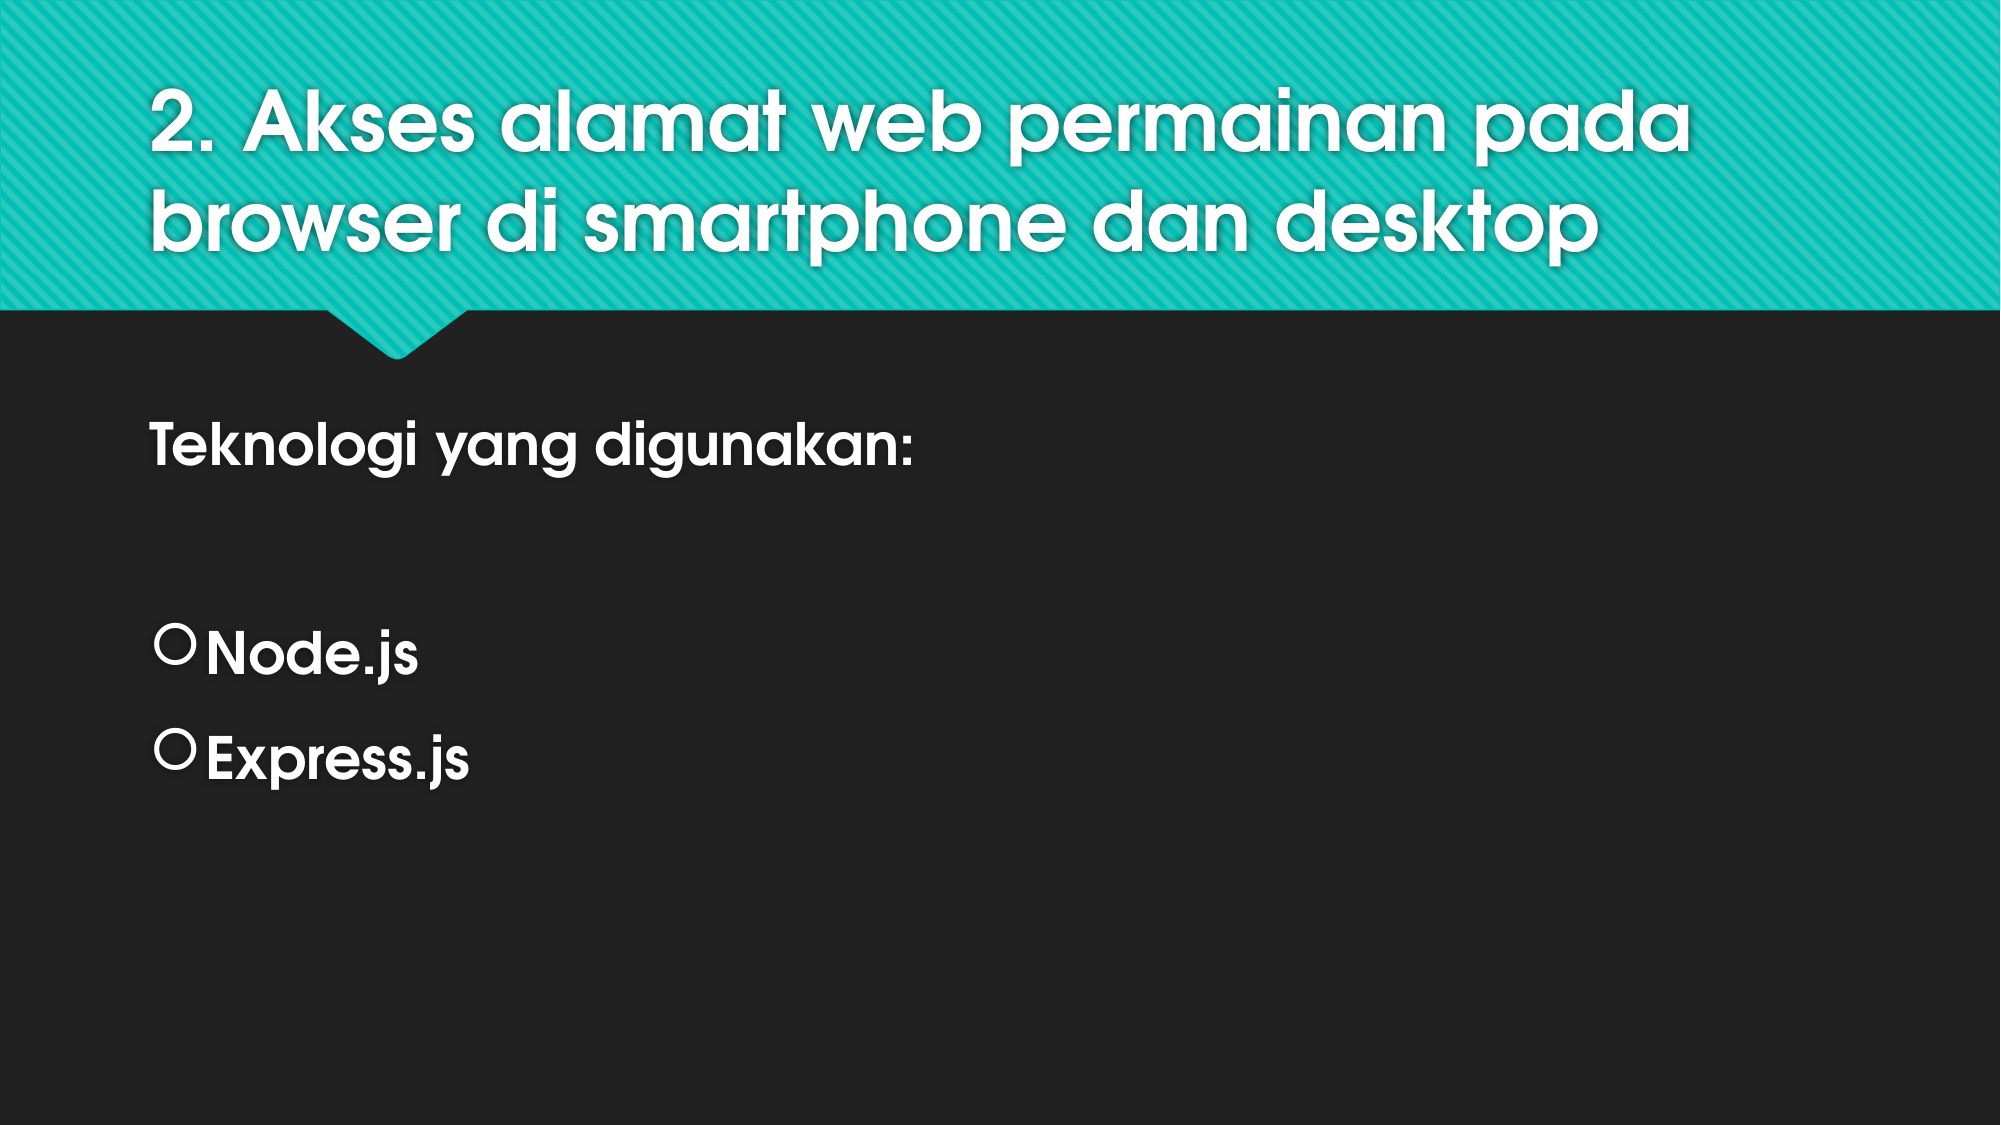

# 2. Akses alamat web permainan pada browser di smartphone dan desktop
Teknologi yang digunakan:

Node.js
Express.js